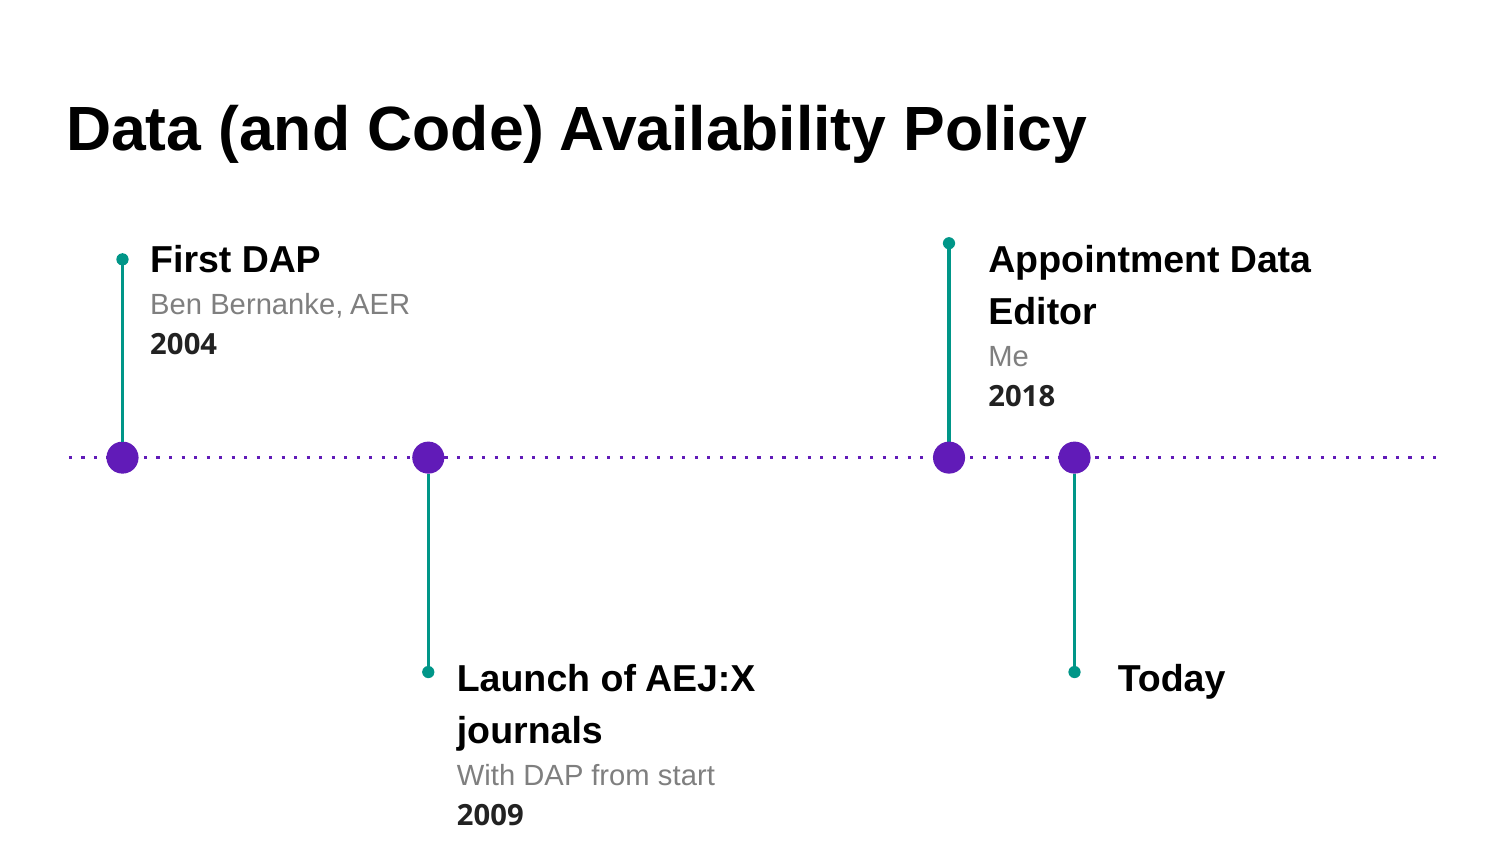

# Data (and Code) Availability Policy
First DAP
Ben Bernanke, AER
2004
Appointment Data Editor
Me
2018

Launch of AEJ:X journals
With DAP from start
2009
Today